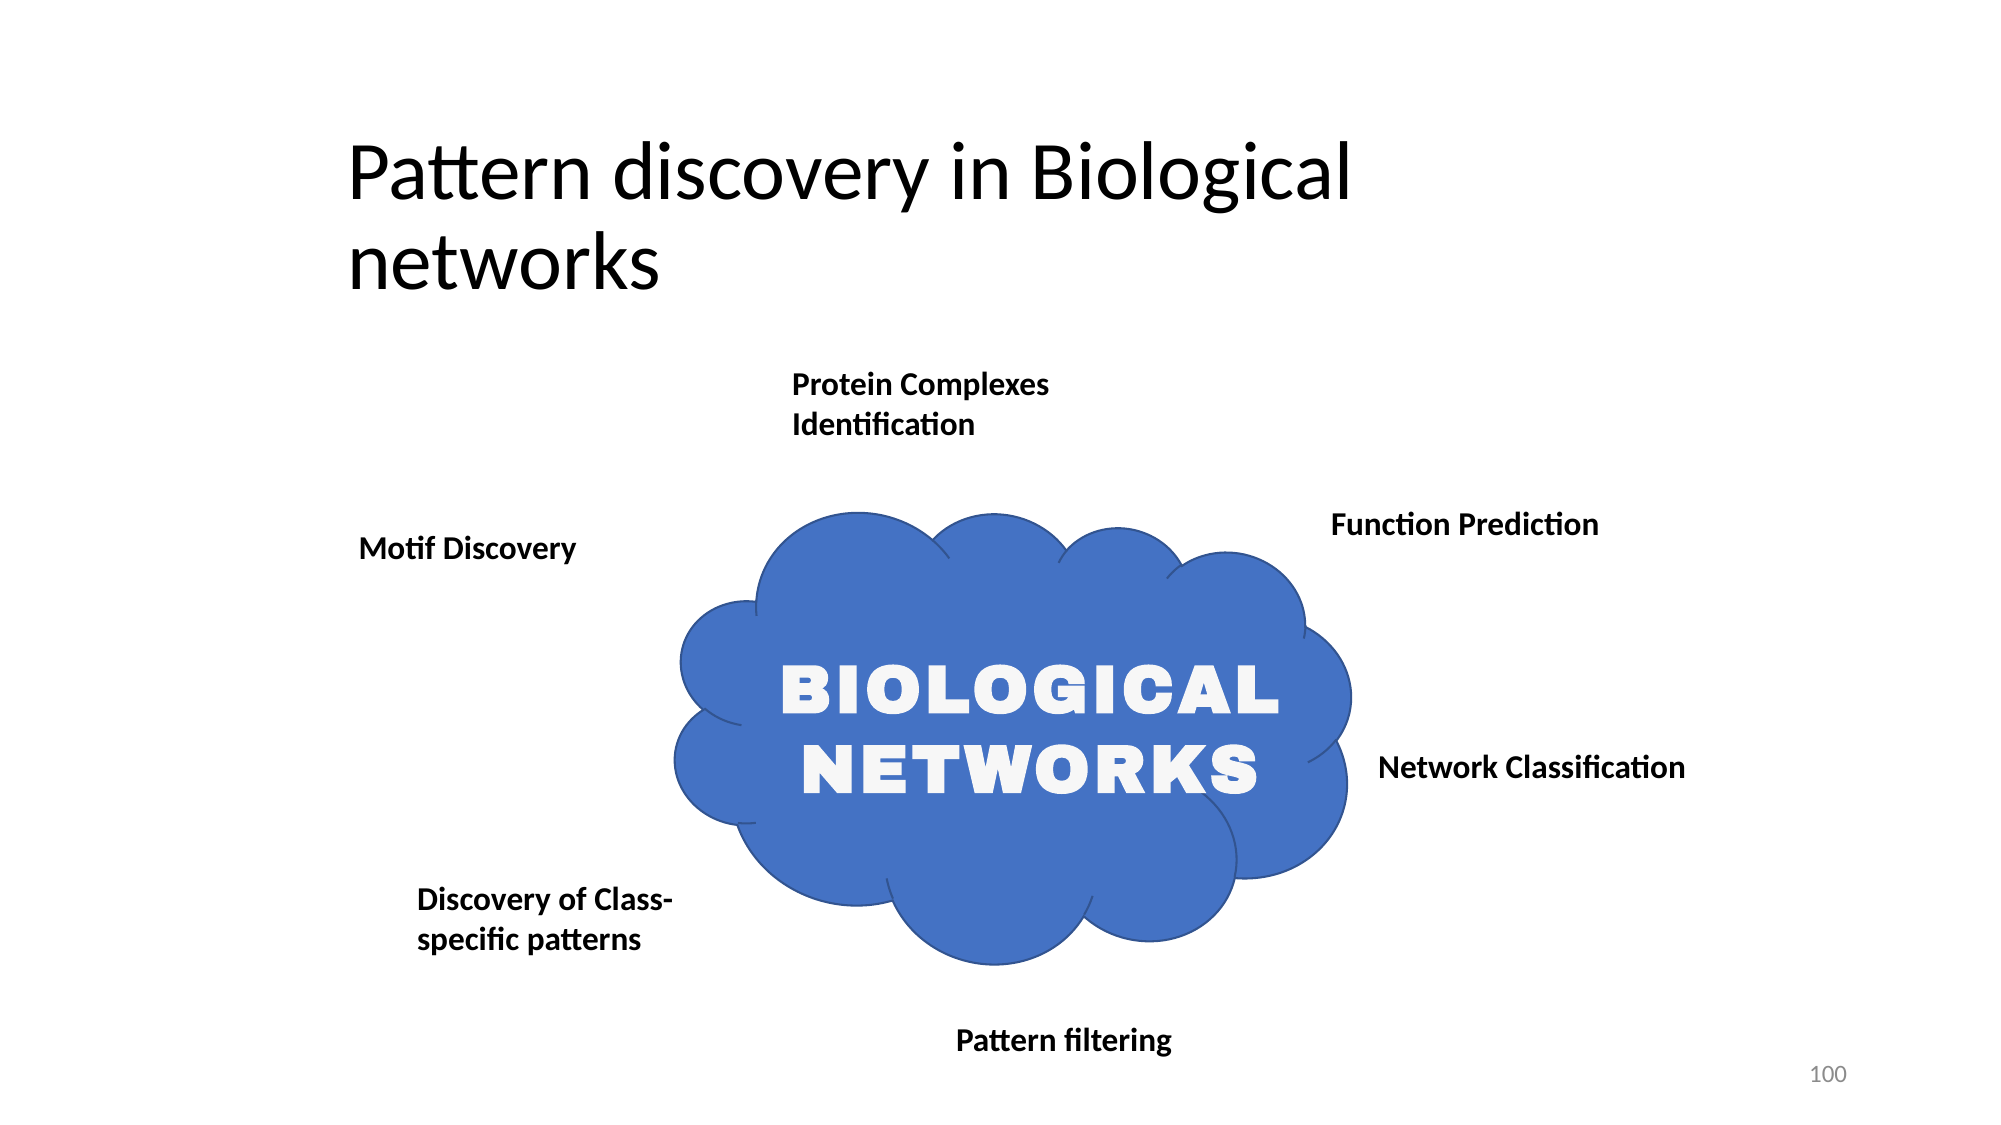

# Pattern discovery in Biological networks
Protein Complexes Identification
Function Prediction

BIOLOGICAL
NETWORKS
Motif Discovery
Network Classification
Discovery of Class-specific patterns
Pattern filtering
100